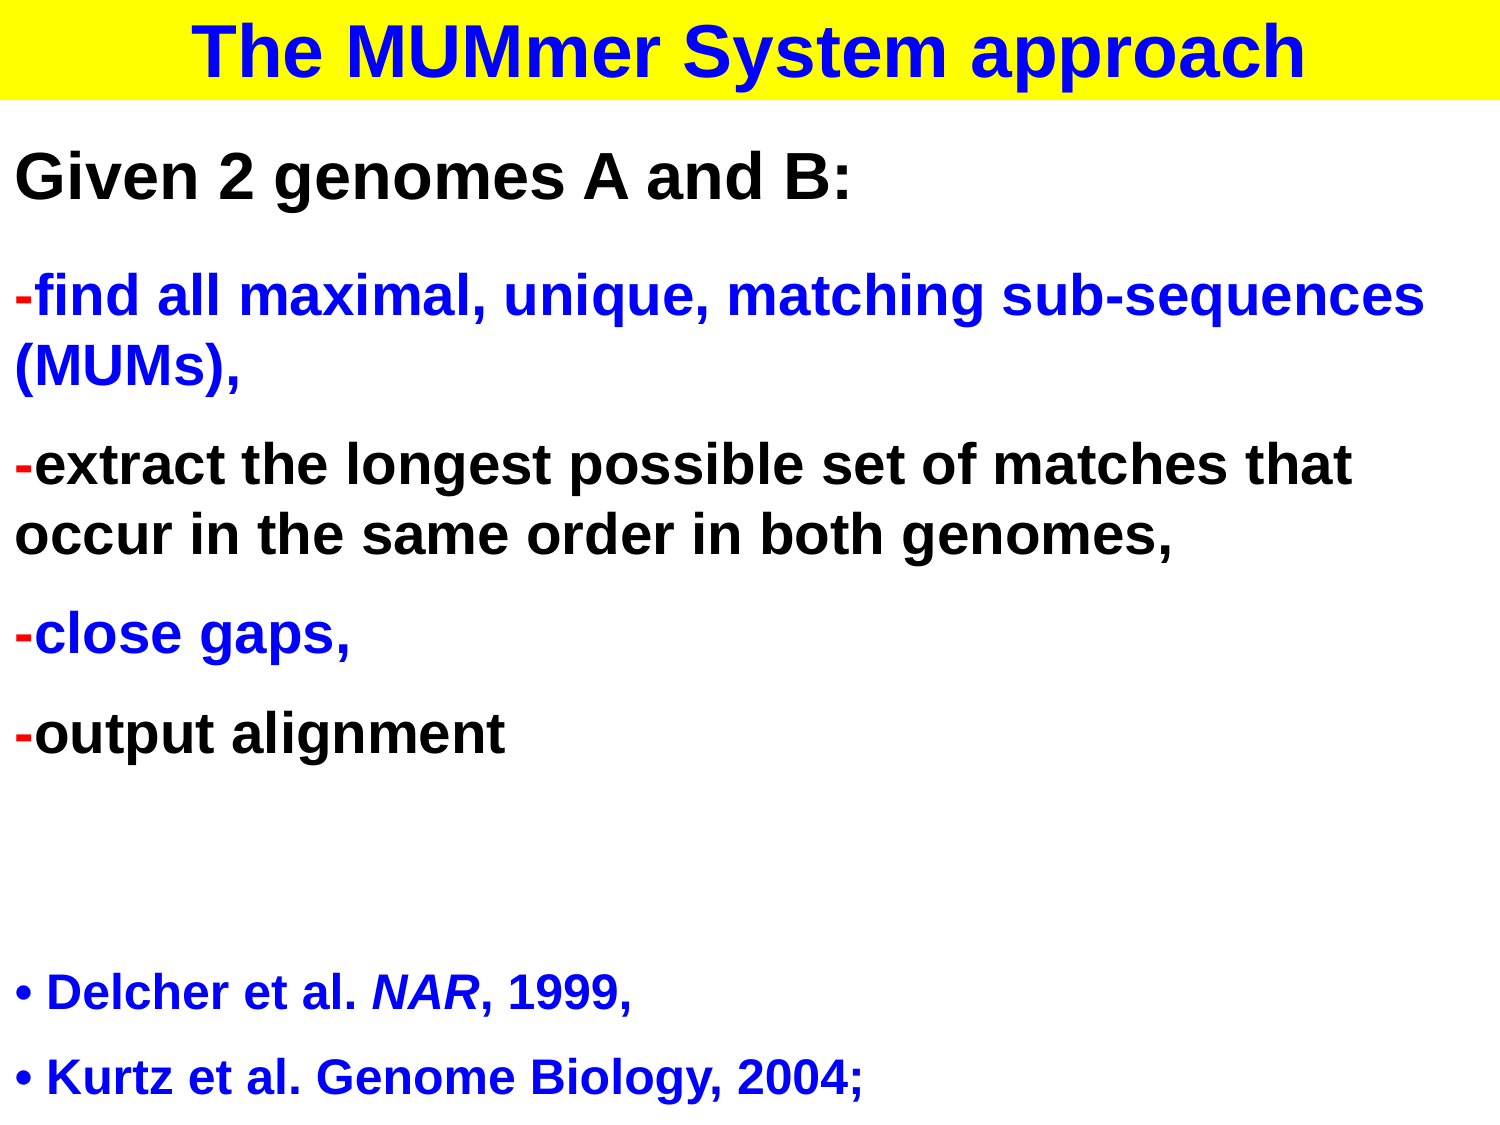

The MUMmer System approach
Given 2 genomes A and B:
-find all maximal, unique, matching sub-sequences (MUMs),
-extract the longest possible set of matches that occur in the same order in both genomes,
-close gaps,
-output alignment
• Delcher et al. NAR, 1999,
• Kurtz et al. Genome Biology, 2004;